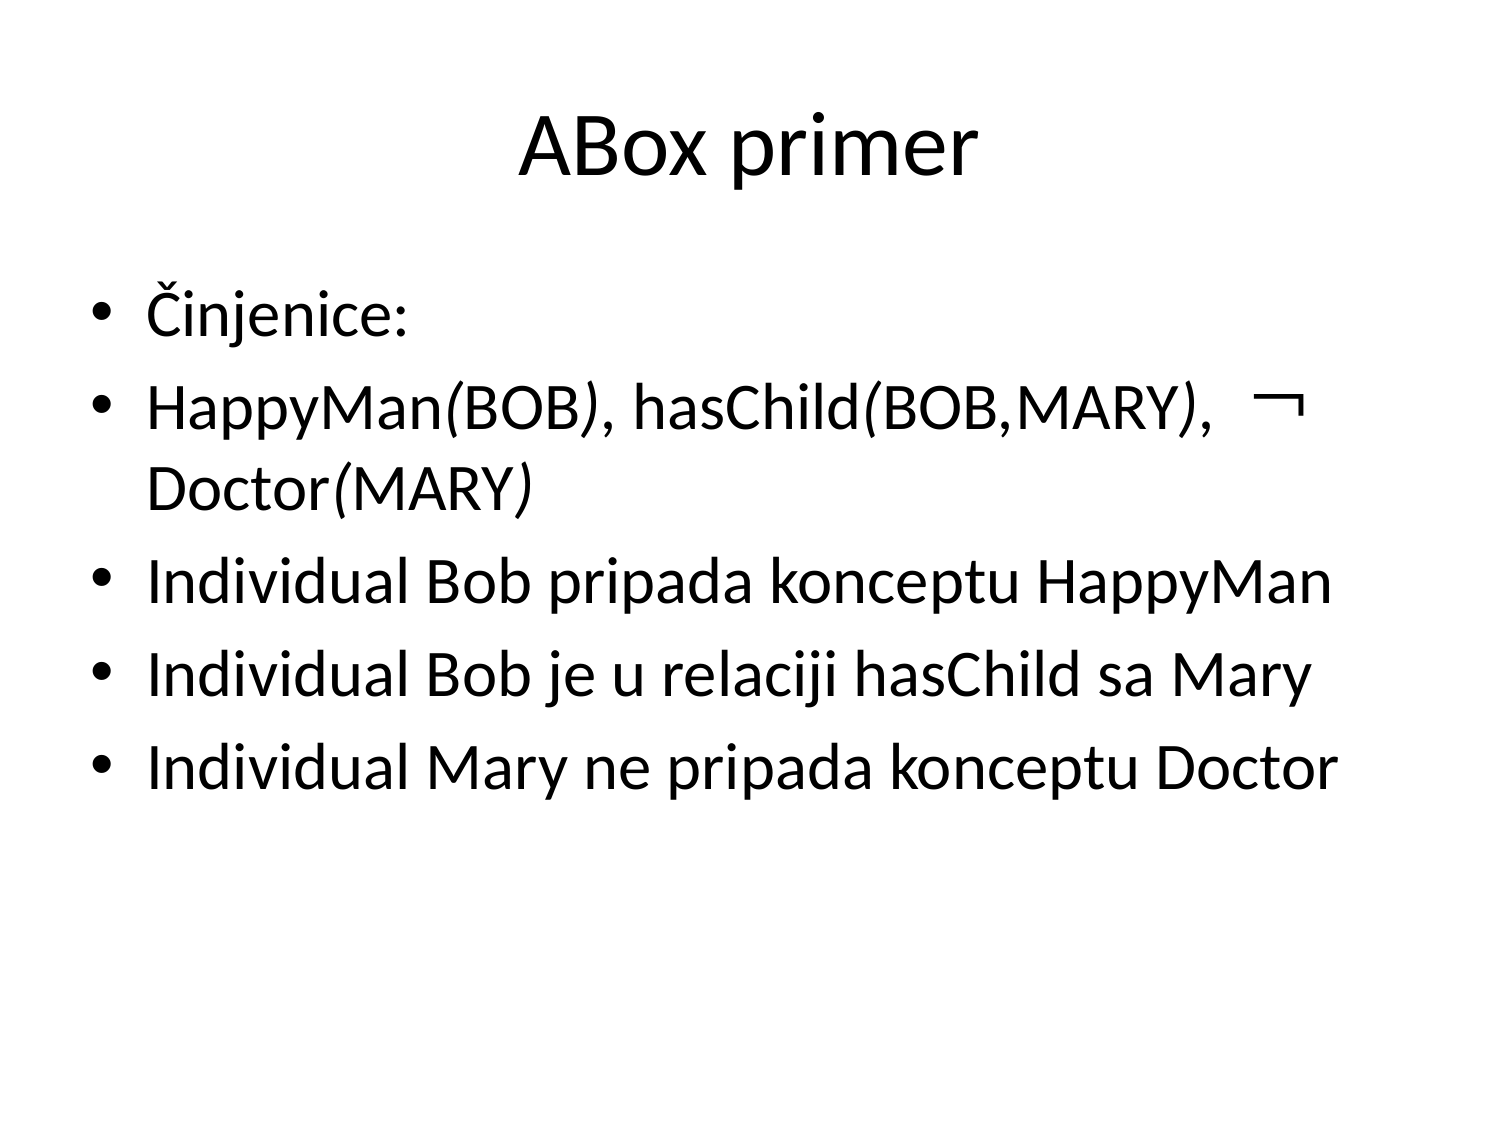

# ABox primer
Činjenice:
HappyMan(BOB), hasChild(BOB,MARY), ￢Doctor(MARY)
Individual Bob pripada konceptu HappyMan
Individual Bob je u relaciji hasChild sa Mary
Individual Mary ne pripada konceptu Doctor